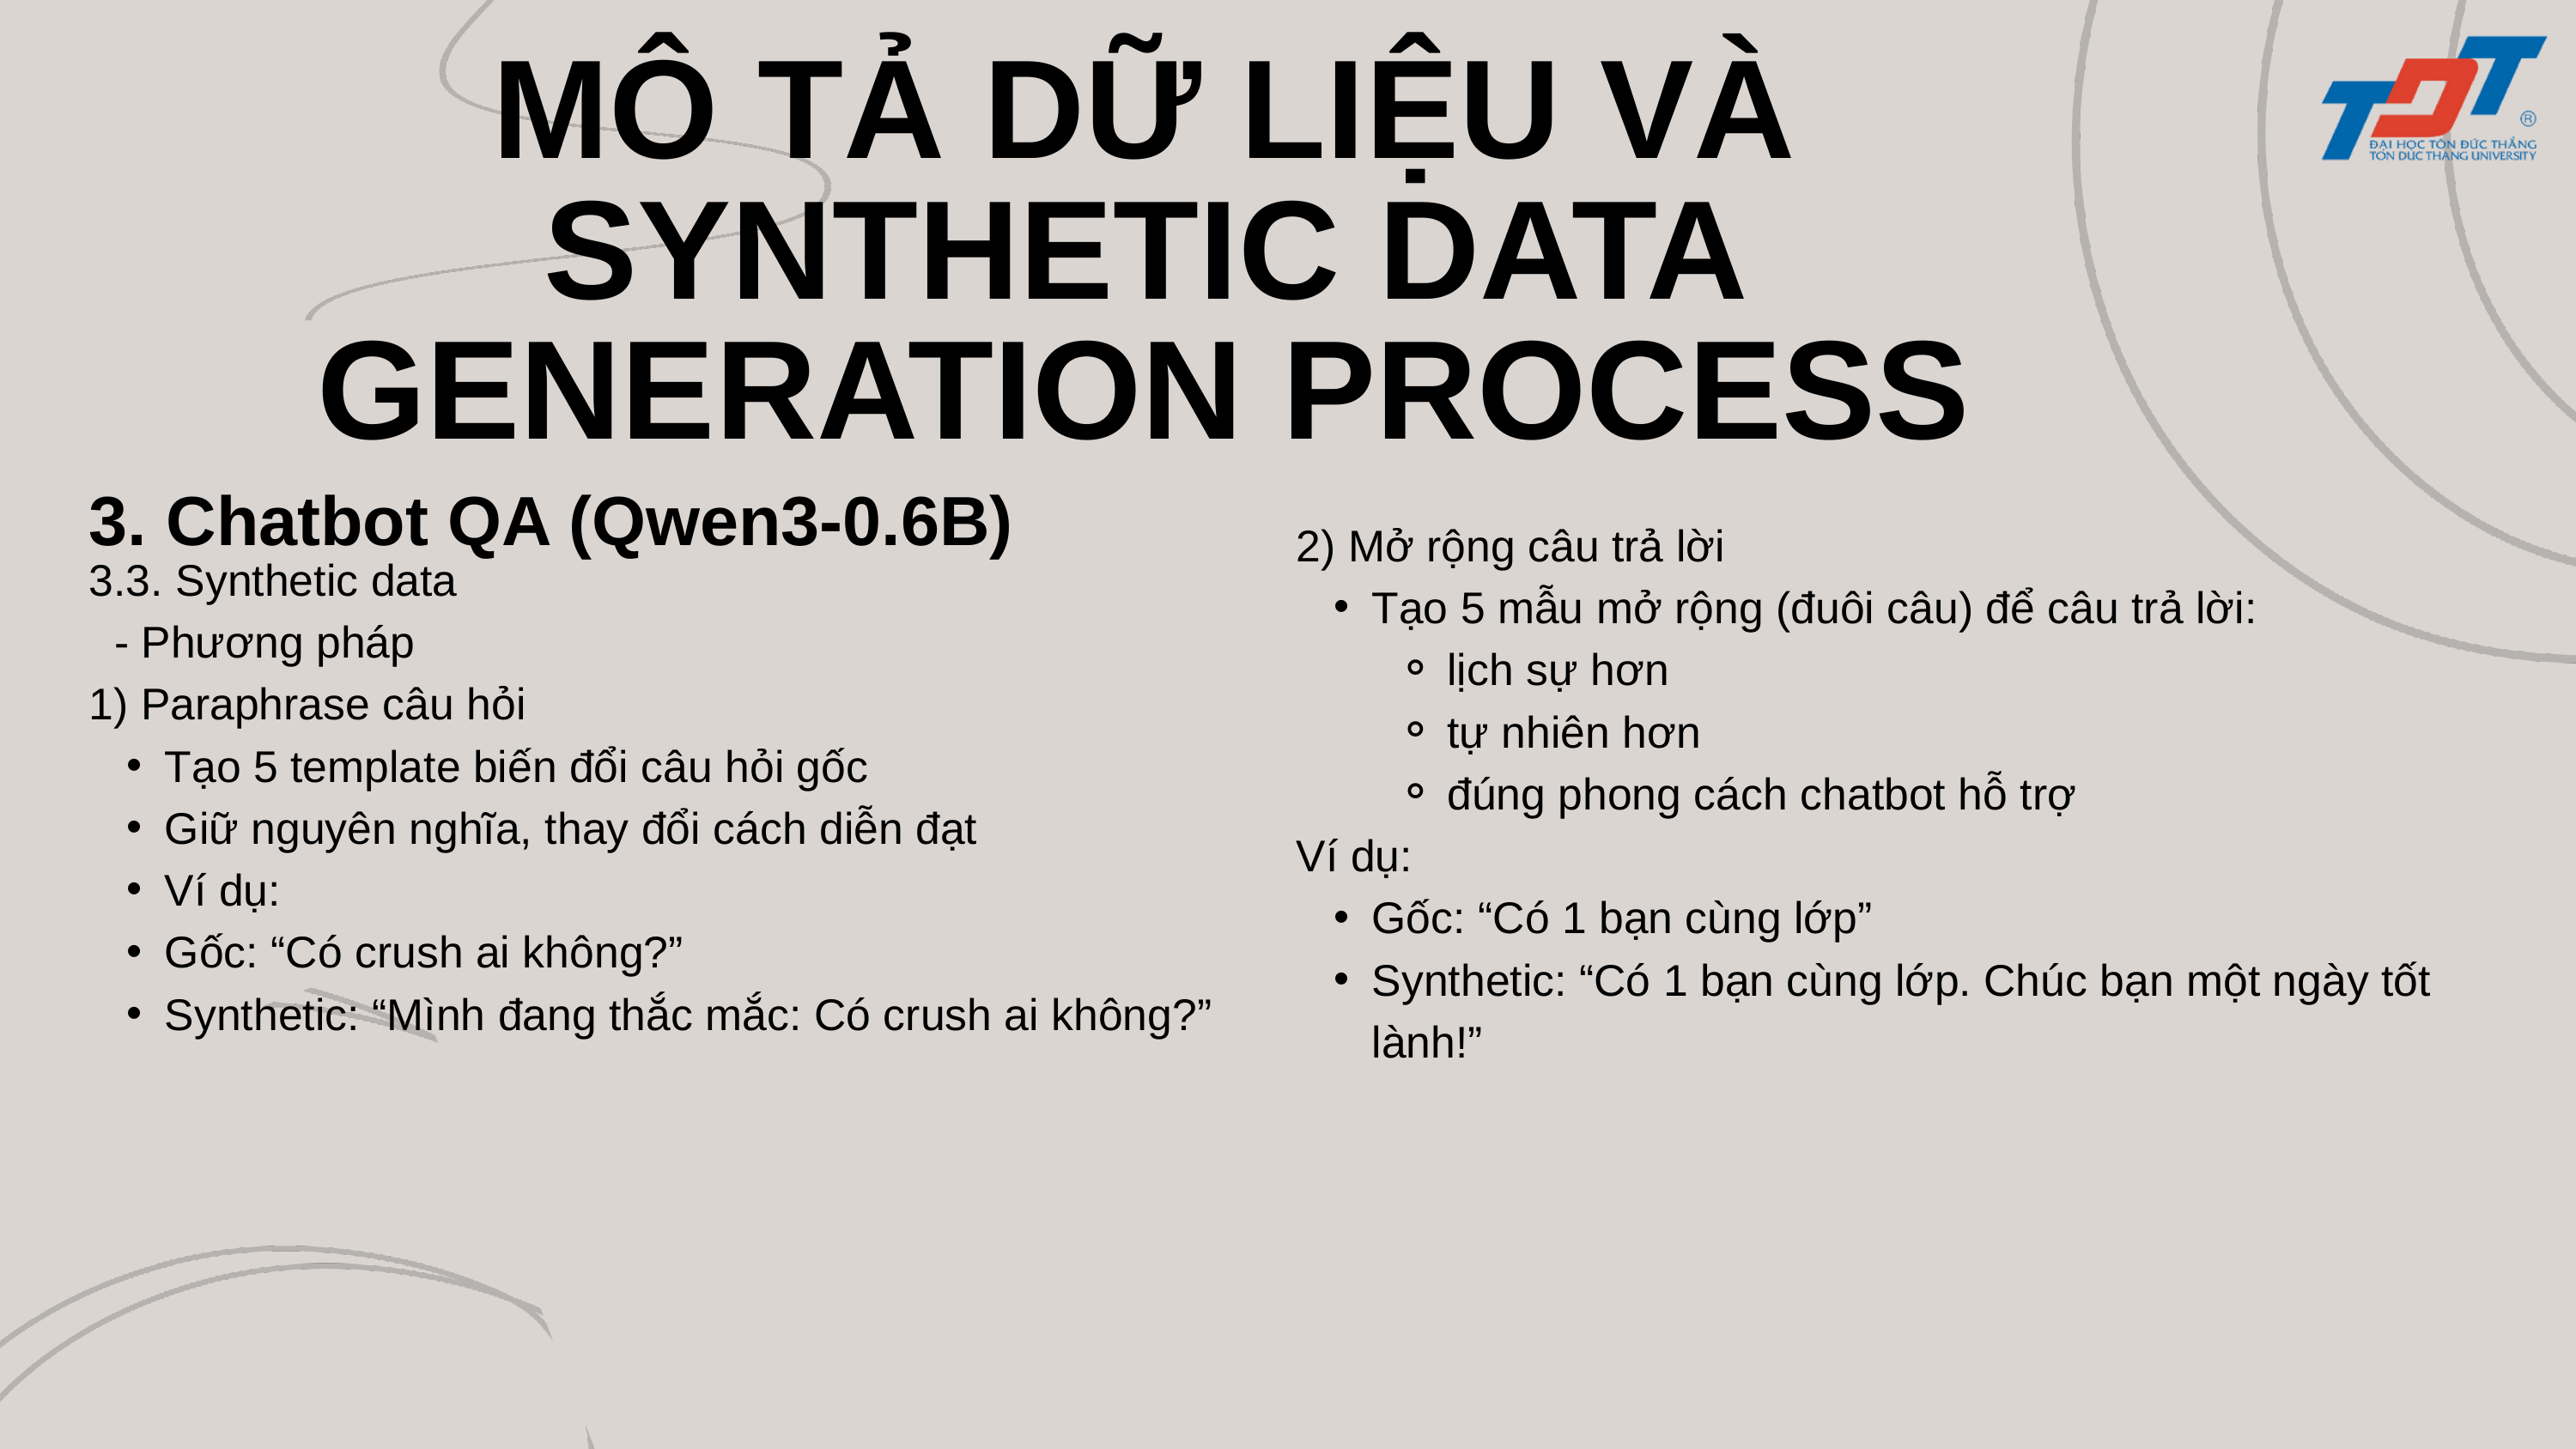

MÔ TẢ DỮ LIỆU VÀ SYNTHETIC DATA GENERATION PROCESS
3. Chatbot QA (Qwen3-0.6B)
2) Mở rộng câu trả lời
Tạo 5 mẫu mở rộng (đuôi câu) để câu trả lời:
lịch sự hơn
tự nhiên hơn
đúng phong cách chatbot hỗ trợ
Ví dụ:
Gốc: “Có 1 bạn cùng lớp”
Synthetic: “Có 1 bạn cùng lớp. Chúc bạn một ngày tốt lành!”

3.3. Synthetic data
  - Phương pháp
1) Paraphrase câu hỏi
Tạo 5 template biến đổi câu hỏi gốc
Giữ nguyên nghĩa, thay đổi cách diễn đạt
Ví dụ:
Gốc: “Có crush ai không?”
Synthetic: “Mình đang thắc mắc: Có crush ai không?”